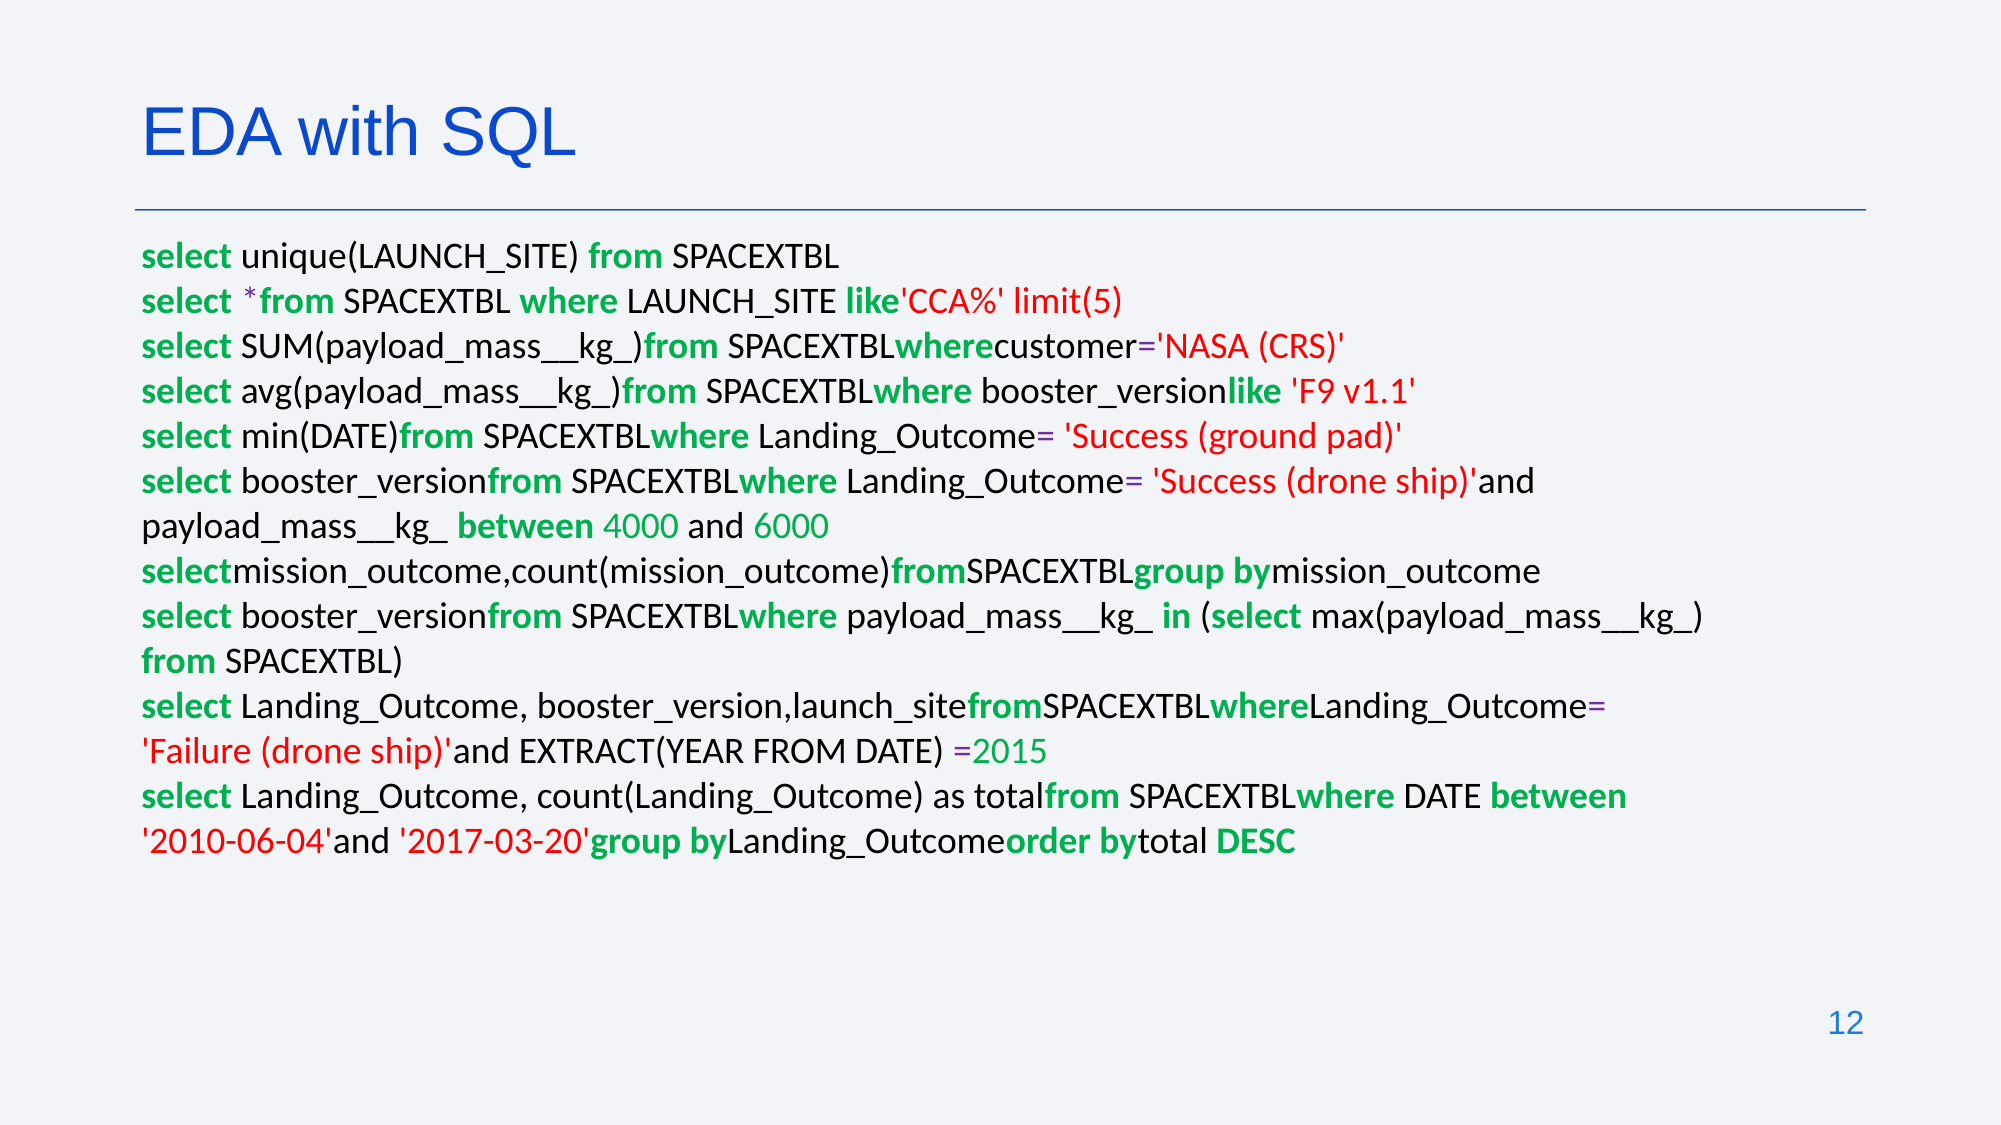

EDA with SQL
select unique(LAUNCH_SITE) from SPACEXTBL
select *from SPACEXTBL where LAUNCH_SITE like'CCA%' limit(5)
select SUM(payload_mass__kg_)from SPACEXTBLwherecustomer='NASA (CRS)'
select avg(payload_mass__kg_)from SPACEXTBLwhere booster_versionlike 'F9 v1.1'
select min(DATE)from SPACEXTBLwhere Landing_Outcome= 'Success (ground pad)'
select booster_versionfrom SPACEXTBLwhere Landing_Outcome= 'Success (drone ship)'and payload_mass__kg_ between 4000 and 6000
selectmission_outcome,count(mission_outcome)fromSPACEXTBLgroup bymission_outcome
select booster_versionfrom SPACEXTBLwhere payload_mass__kg_ in (select max(payload_mass__kg_) from SPACEXTBL)
select Landing_Outcome, booster_version,launch_sitefromSPACEXTBLwhereLanding_Outcome= 'Failure (drone ship)'and EXTRACT(YEAR FROM DATE) =2015
select Landing_Outcome, count(Landing_Outcome) as totalfrom SPACEXTBLwhere DATE between '2010-06-04'and '2017-03-20'group byLanding_Outcomeorder bytotal DESC

12